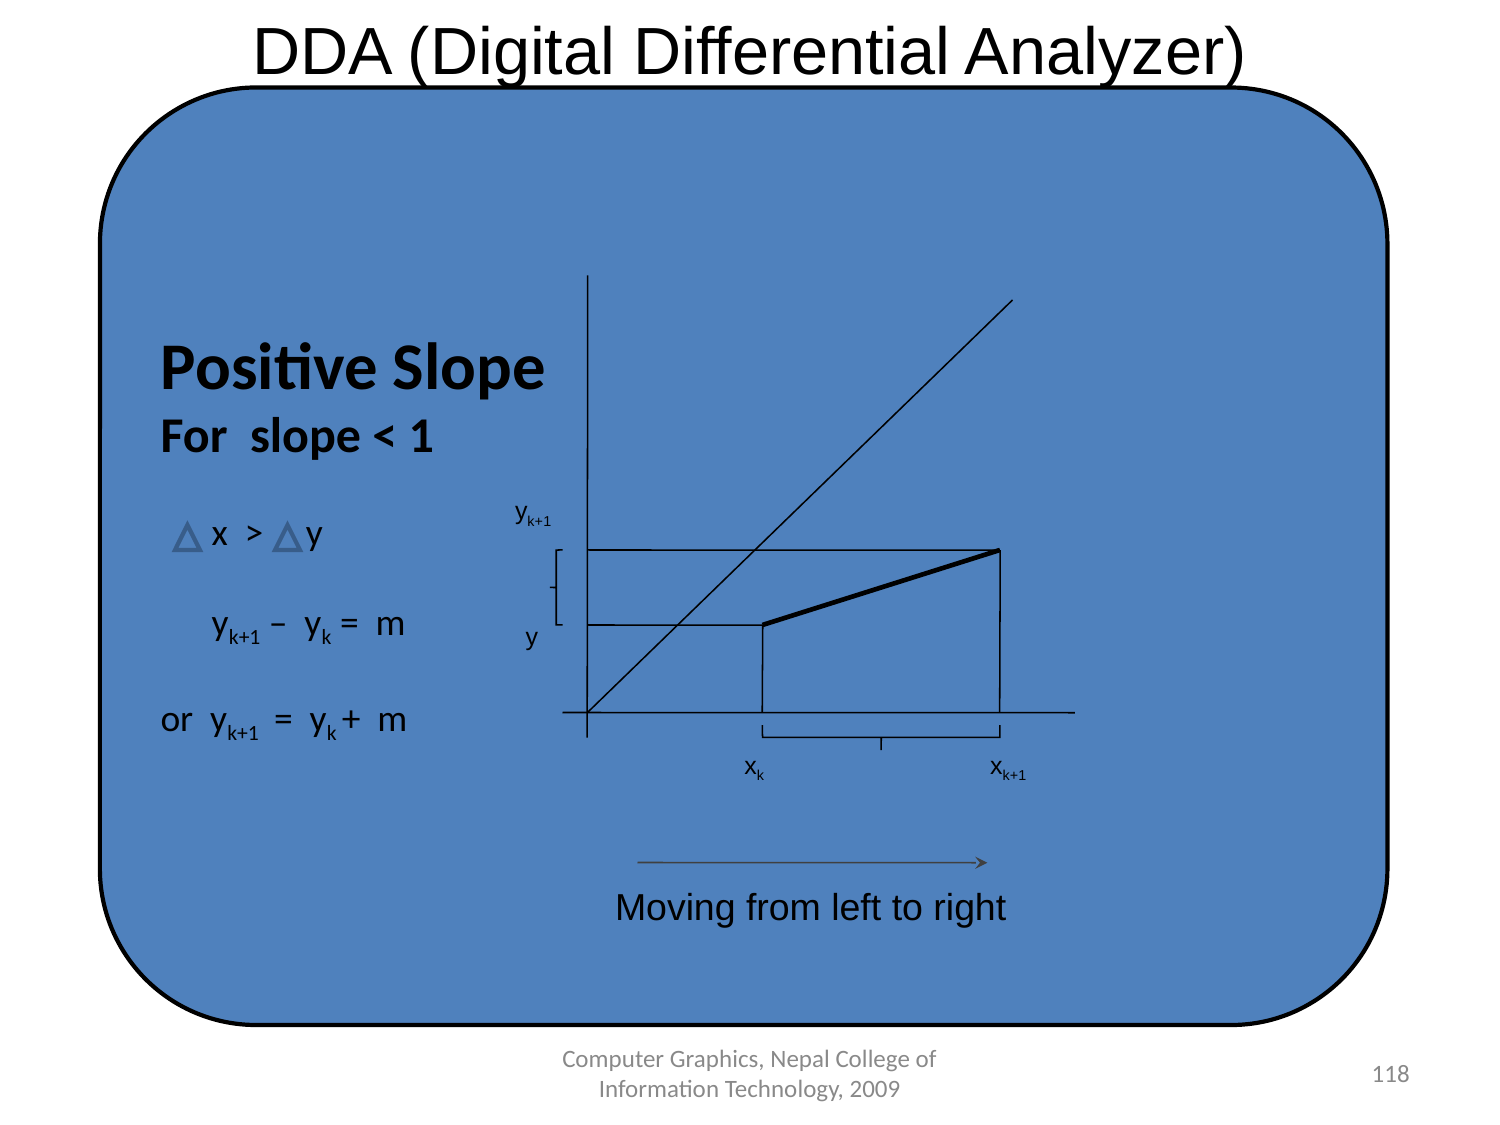

DDA (Digital Differential Analyzer)

Positive Slope
For  slope < 1

      x  >     y

      yk+1 –  yk =  m

or  yk+1   =  yk +  m

yk+1

 y

xk
xk+1
Moving from left to right
Computer Graphics, Nepal College of Information Technology, 2009
118